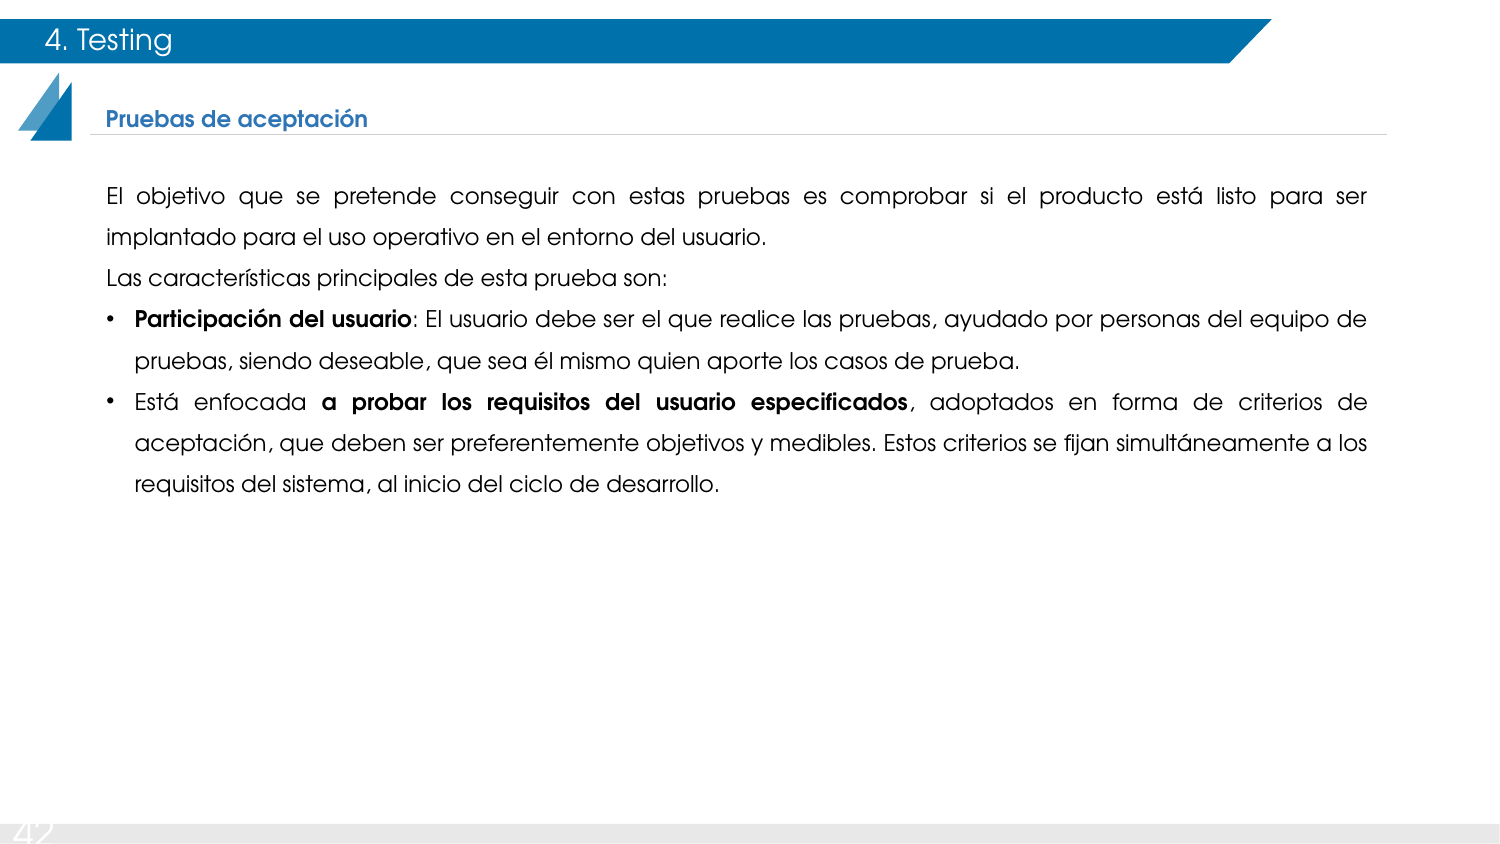

# 4. Testing

Pruebas de aceptación
El objetivo que se pretende conseguir con estas pruebas es comprobar si el producto está listo para ser implantado para el uso operativo en el entorno del usuario.
Las características principales de esta prueba son:
Participación del usuario: El usuario debe ser el que realice las pruebas, ayudado por personas del equipo de pruebas, siendo deseable, que sea él mismo quien aporte los casos de prueba.
Está enfocada a probar los requisitos del usuario especificados, adoptados en forma de criterios de aceptación, que deben ser preferentemente objetivos y medibles. Estos criterios se fijan simultáneamente a los requisitos del sistema, al inicio del ciclo de desarrollo.
42